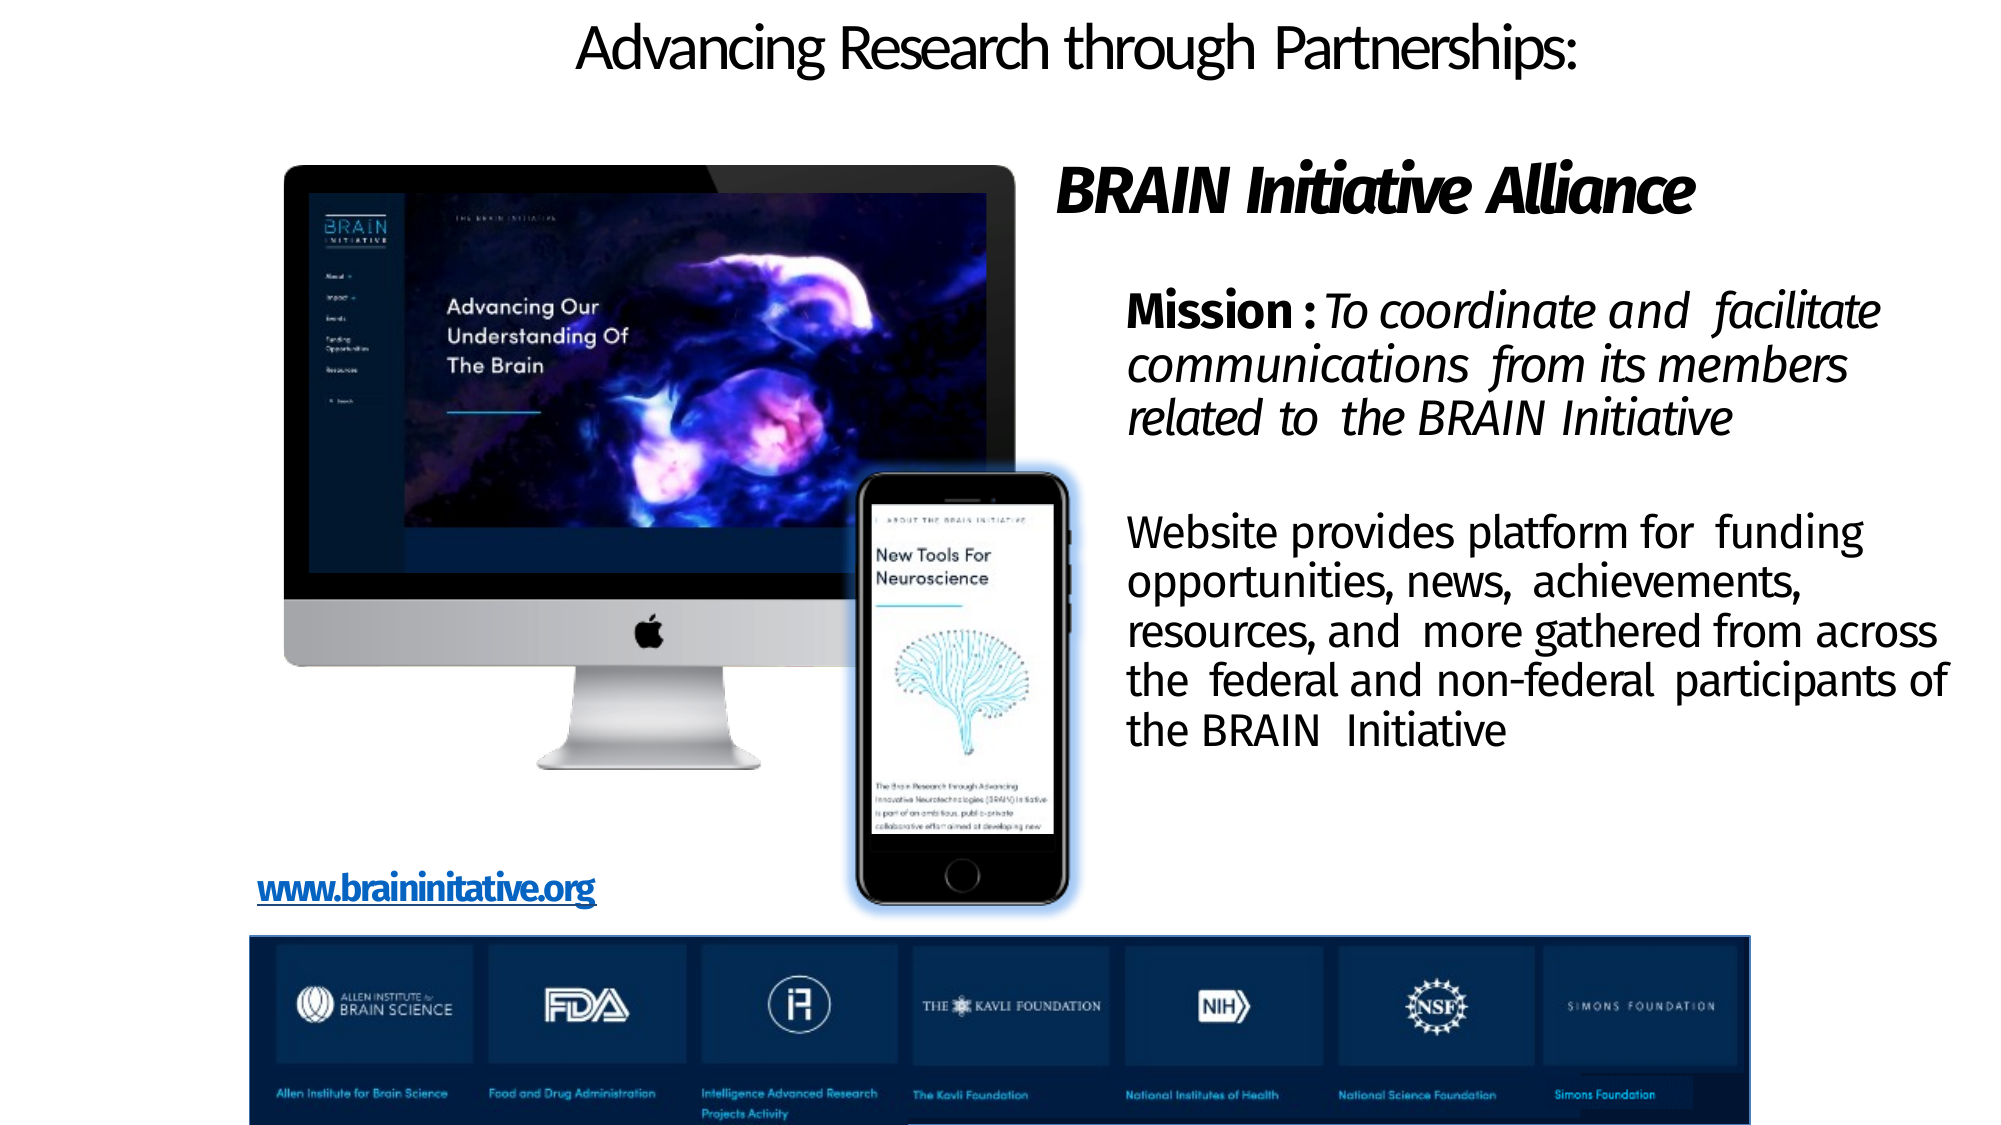

# Advancing Research through Partnerships:
THE BRAIN INITIATIVE®
BRAIN Initiative Alliance
Mission : To coordinate and  facilitate communications  from its members related to  the BRAIN Initiative

Website provides platform for  funding opportunities, news,  achievements, resources, and  more gathered from across the  federal and non-federal  participants of the BRAIN  Initiative

www.braininitative.org